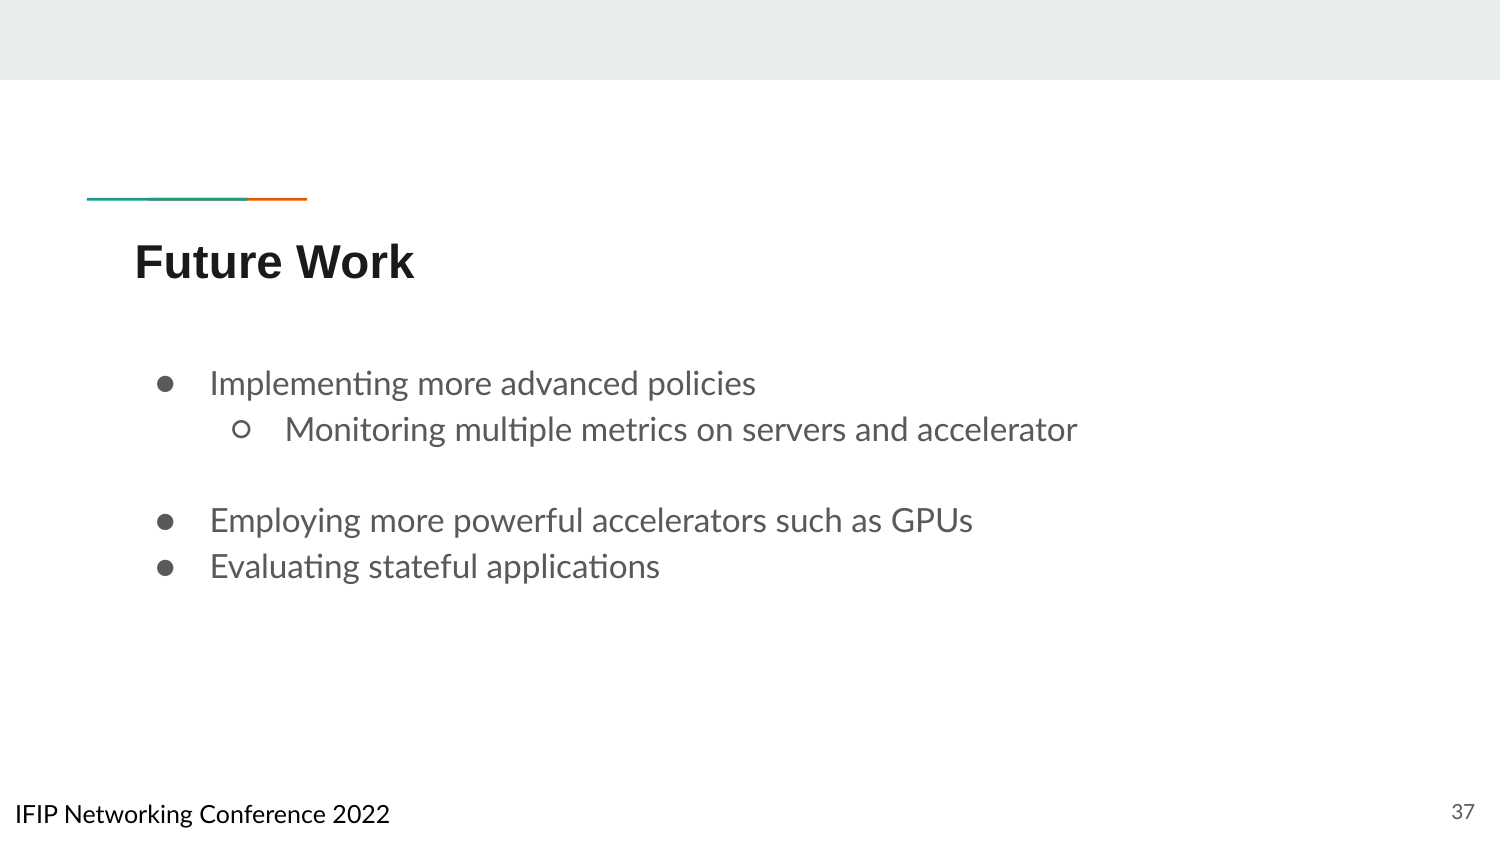

# Future Work
Implementing more advanced policies
Monitoring multiple metrics on servers and accelerator

Employing more powerful accelerators such as GPUs
Evaluating stateful applications
37
IFIP Networking Conference 2022